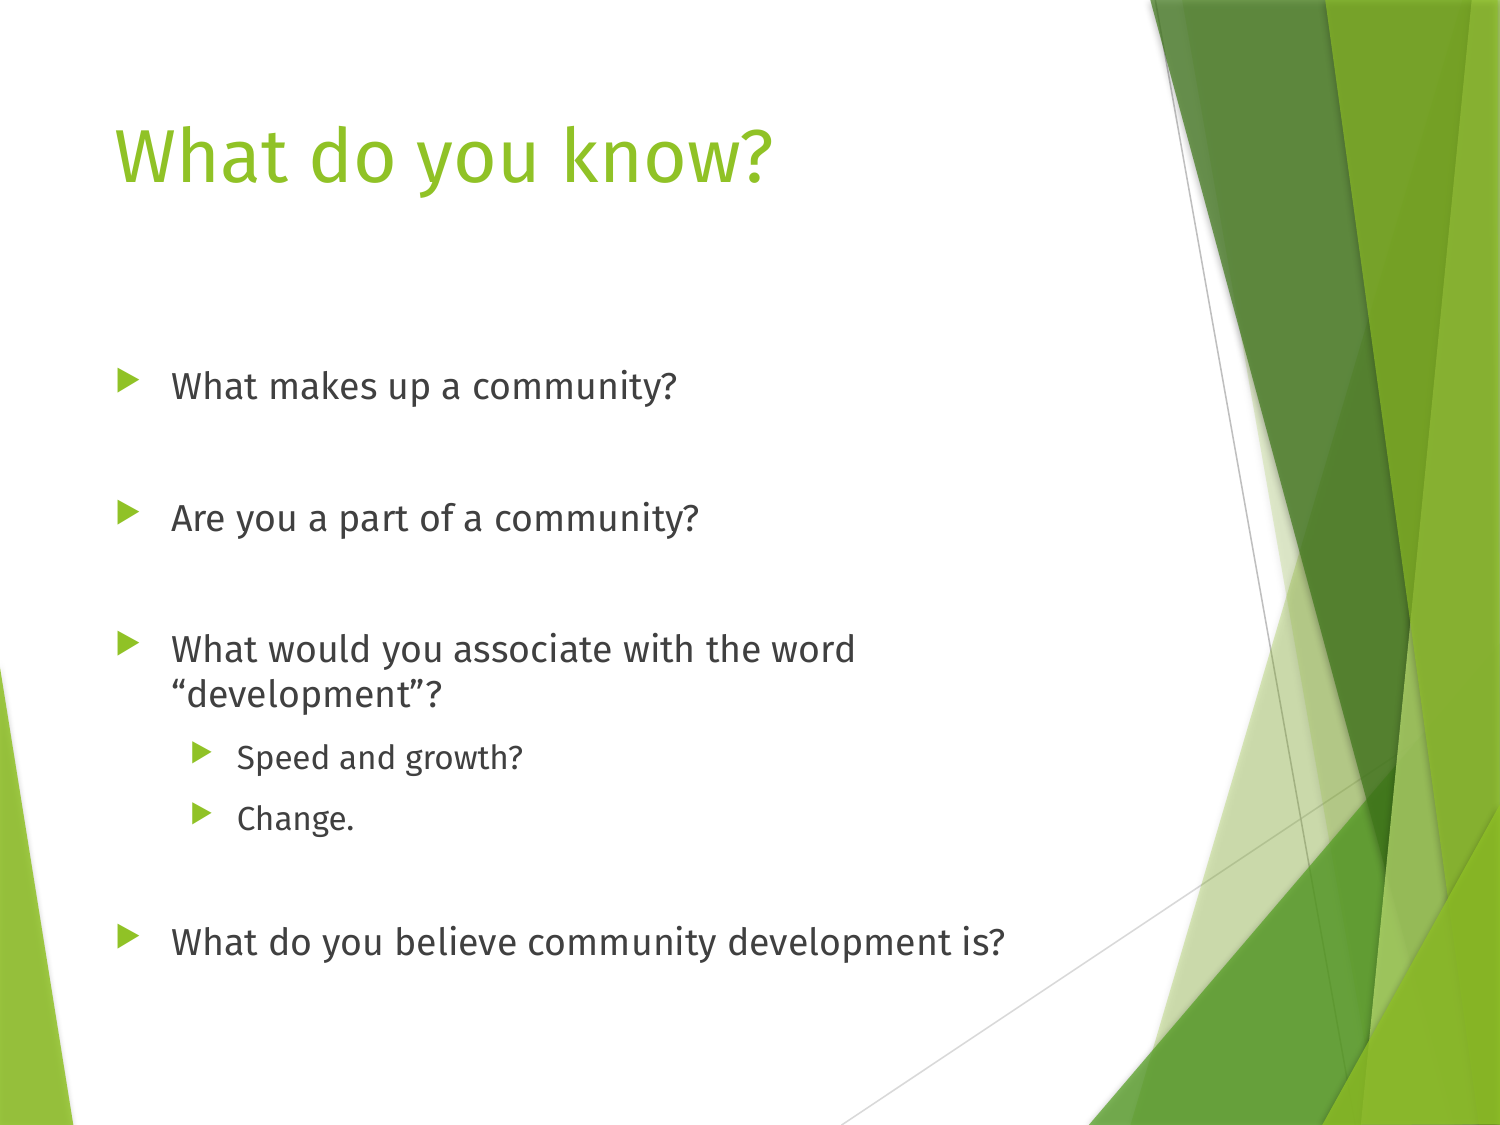

# What do you know?
What makes up a community?

Are you a part of a community?

What would you associate with the word “development”?
Speed and growth?
Change.

What do you believe community development is?